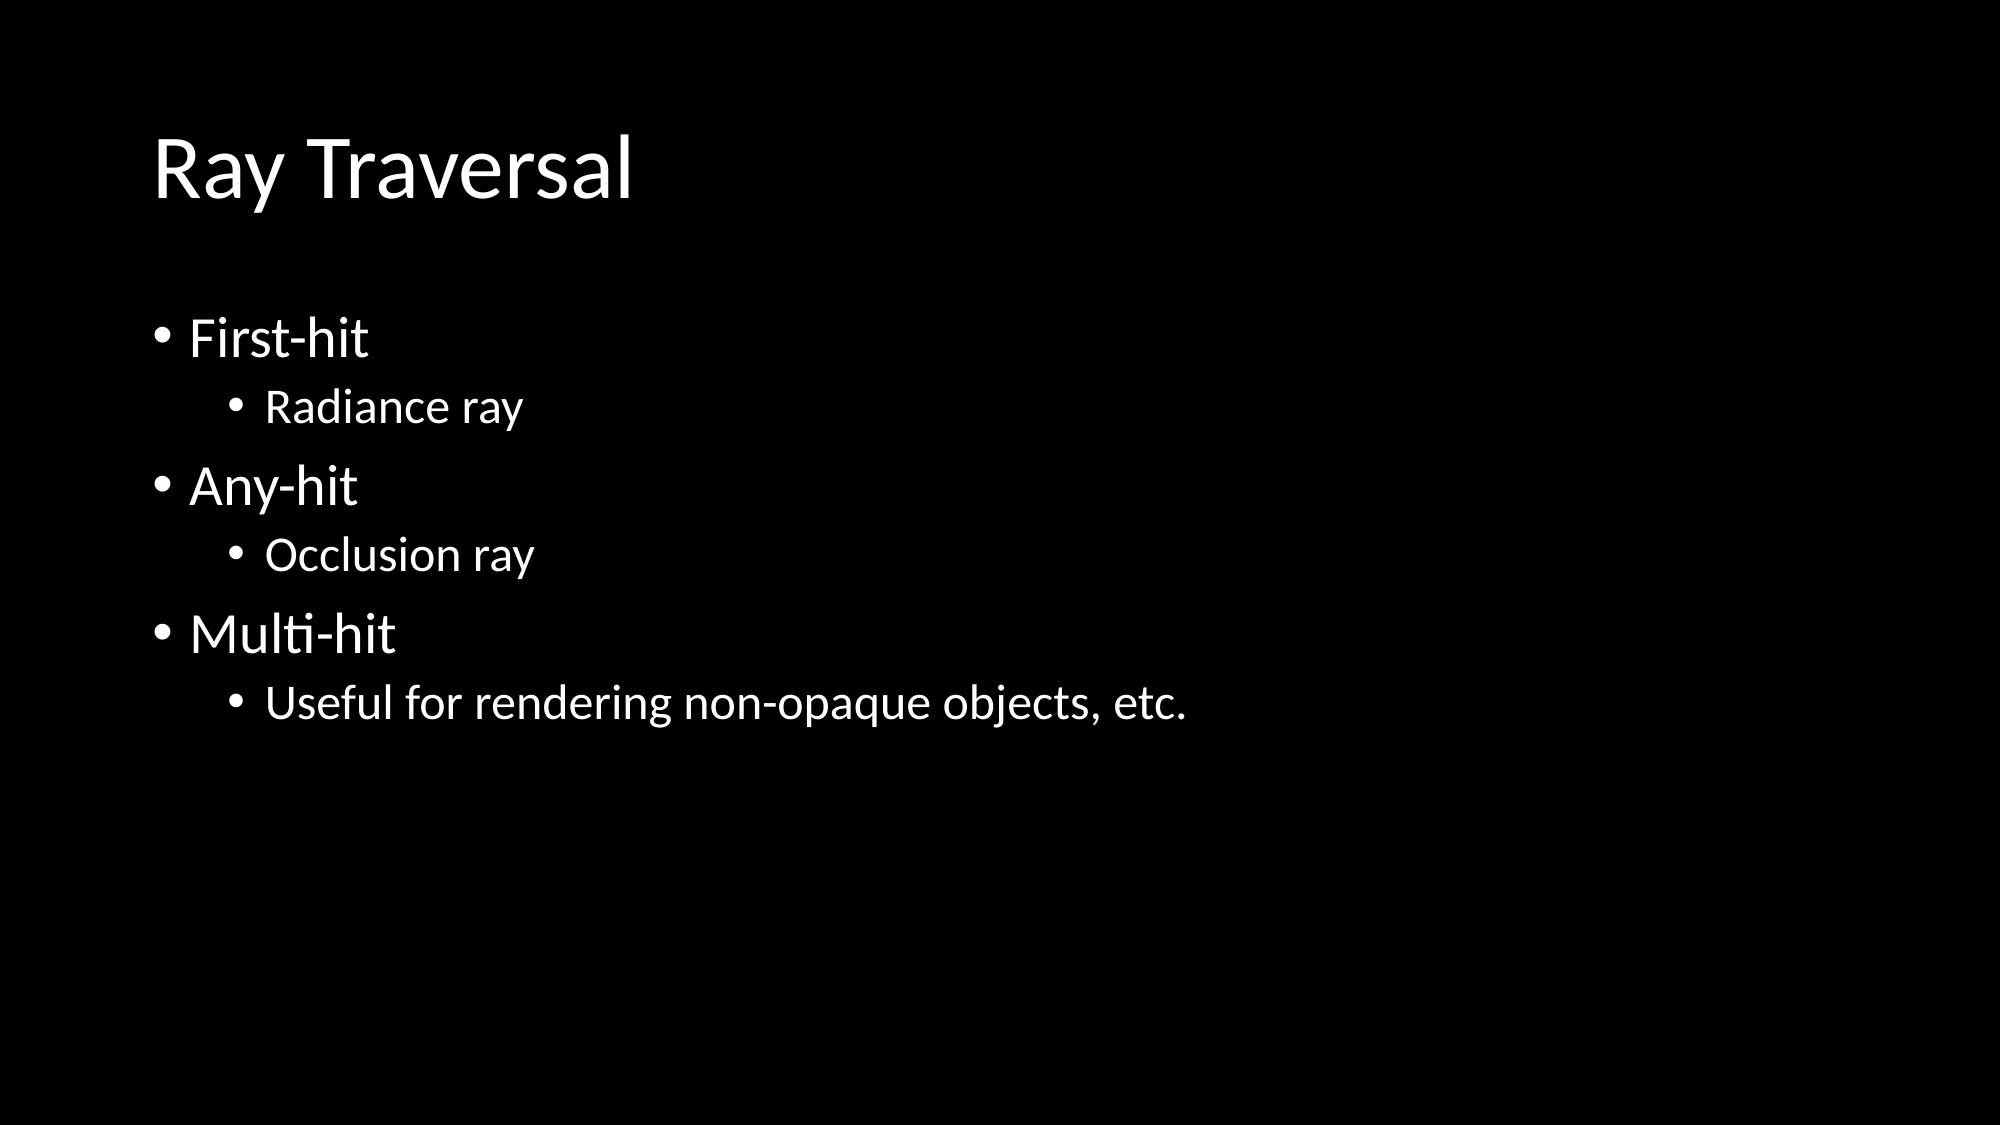

# Ray Traversal
First-hit
Radiance ray
Any-hit
Occlusion ray
Multi-hit
Useful for rendering non-opaque objects, etc.